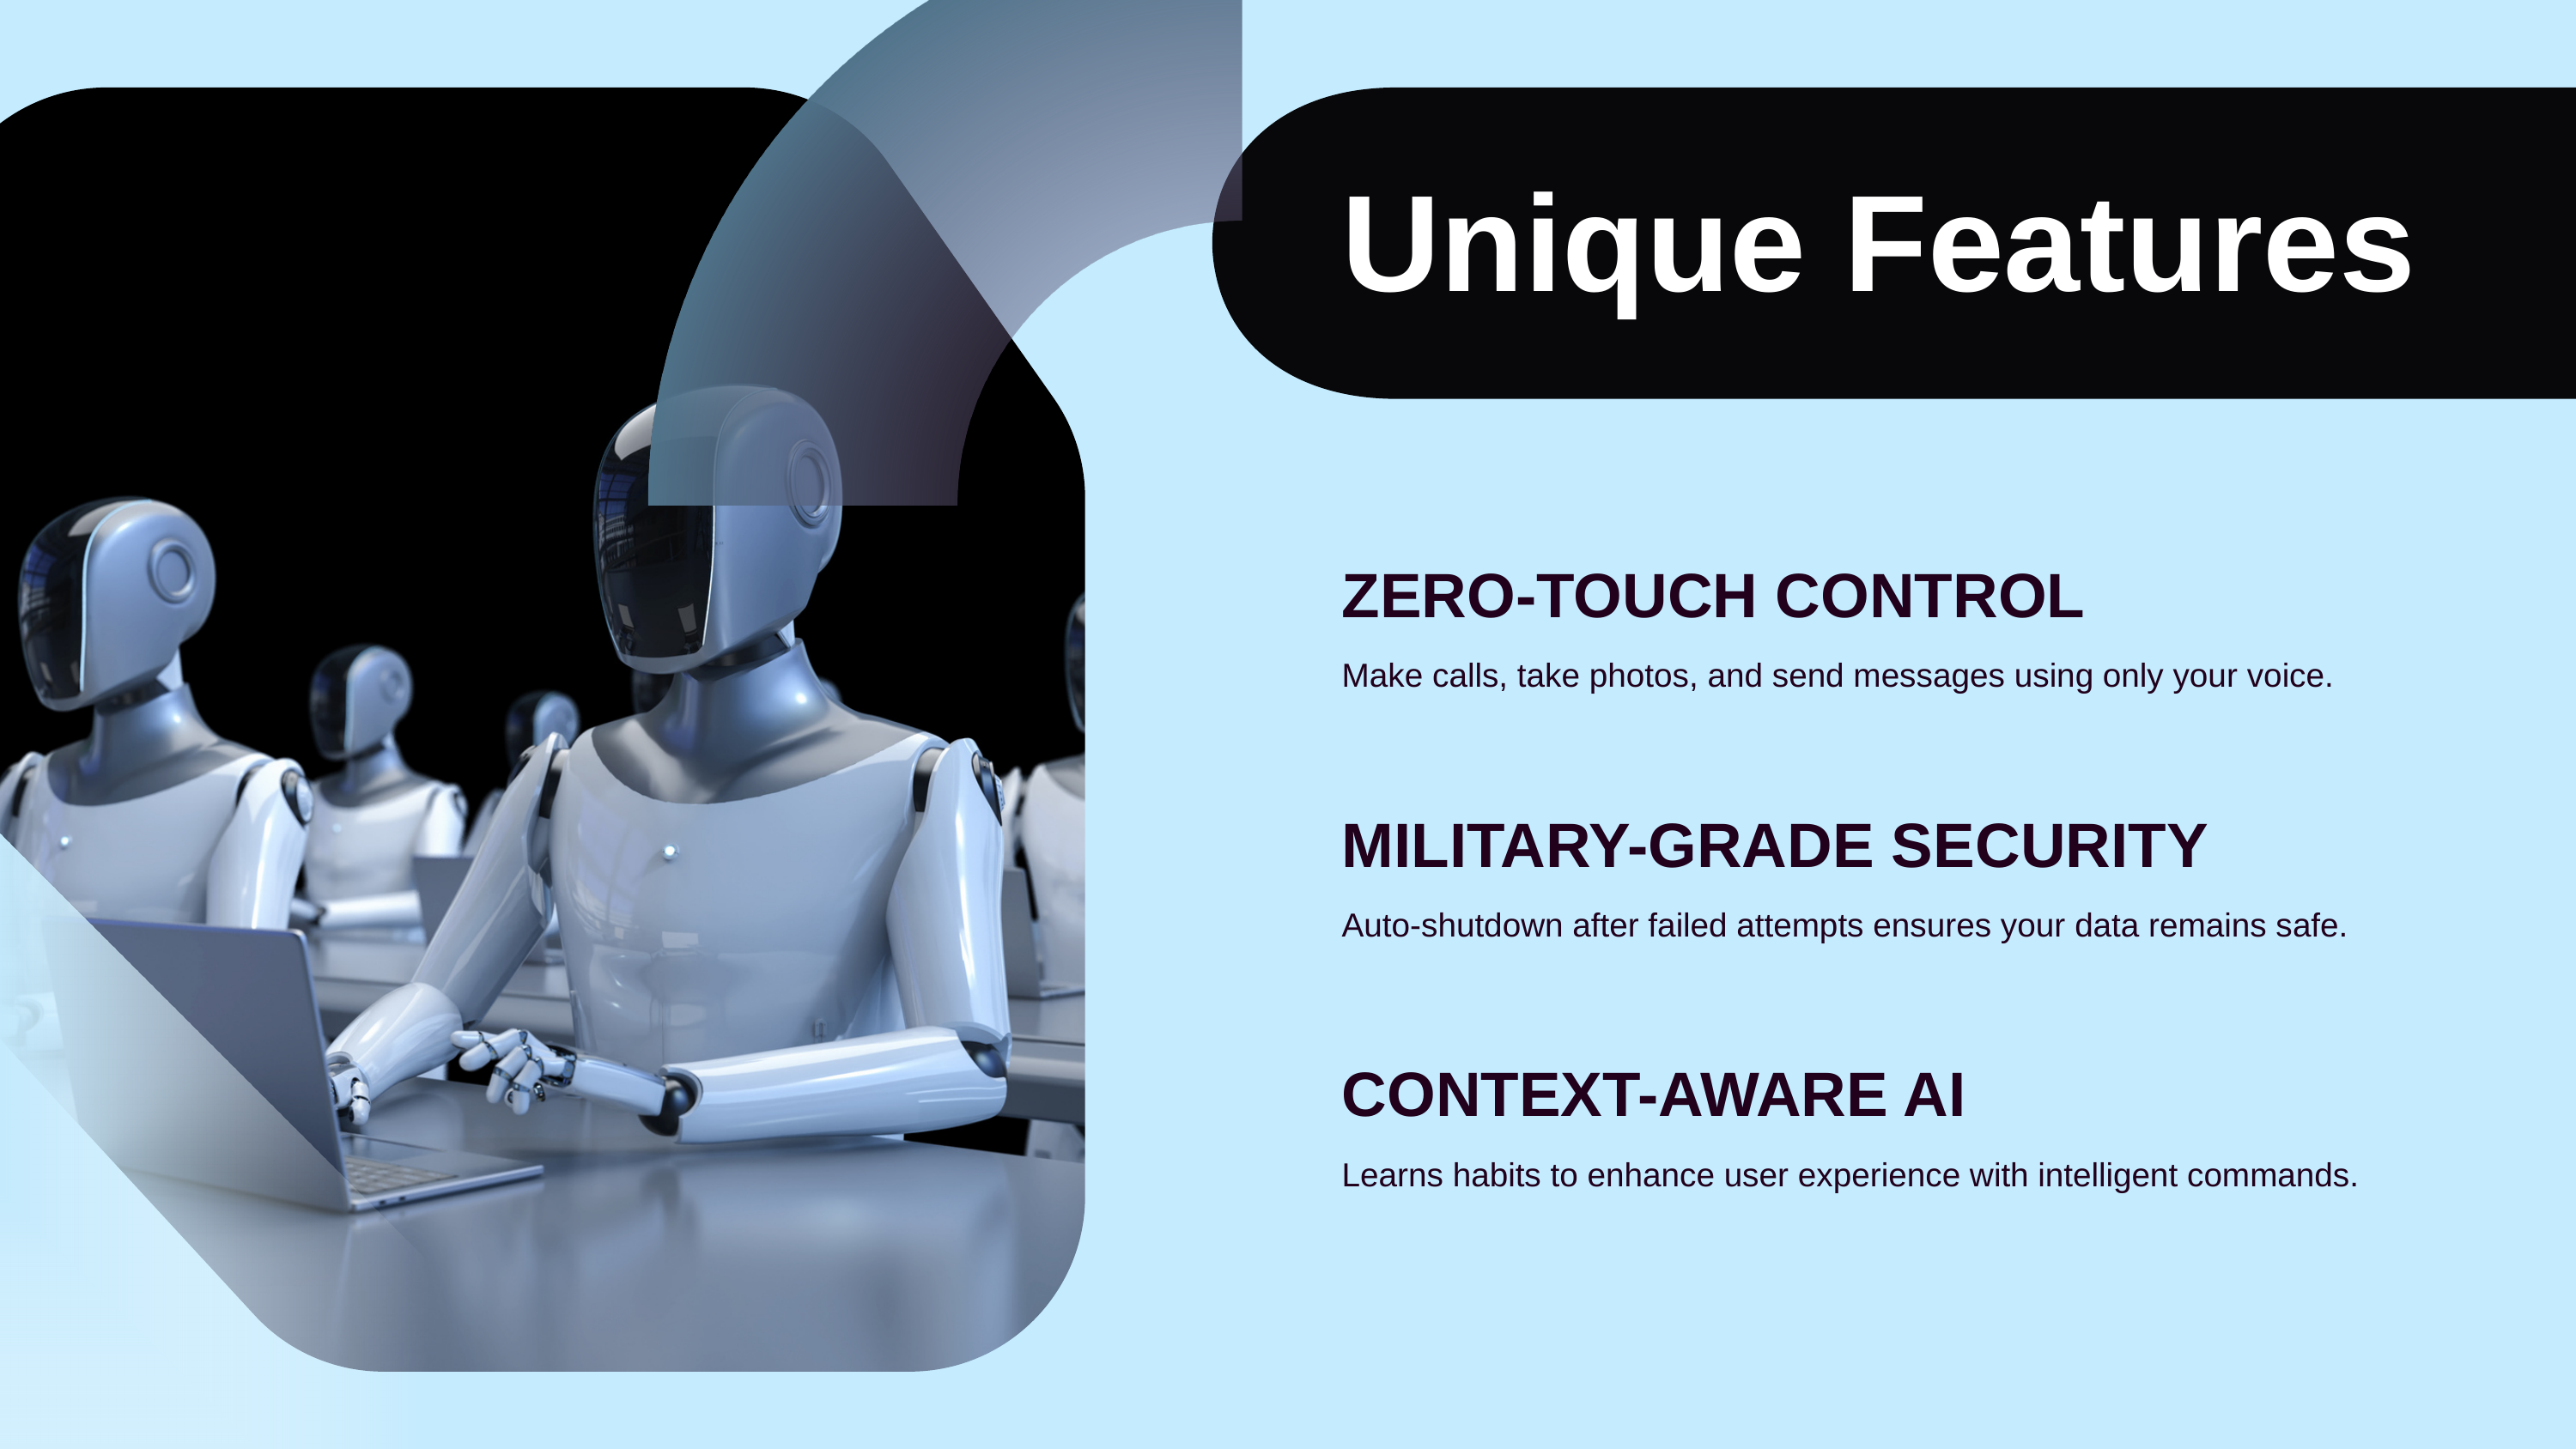

Unique Features
ZERO-TOUCH CONTROL
Make calls, take photos, and send messages using only your voice.
MILITARY-GRADE SECURITY
Auto-shutdown after failed attempts ensures your data remains safe.
CONTEXT-AWARE AI
Learns habits to enhance user experience with intelligent commands.